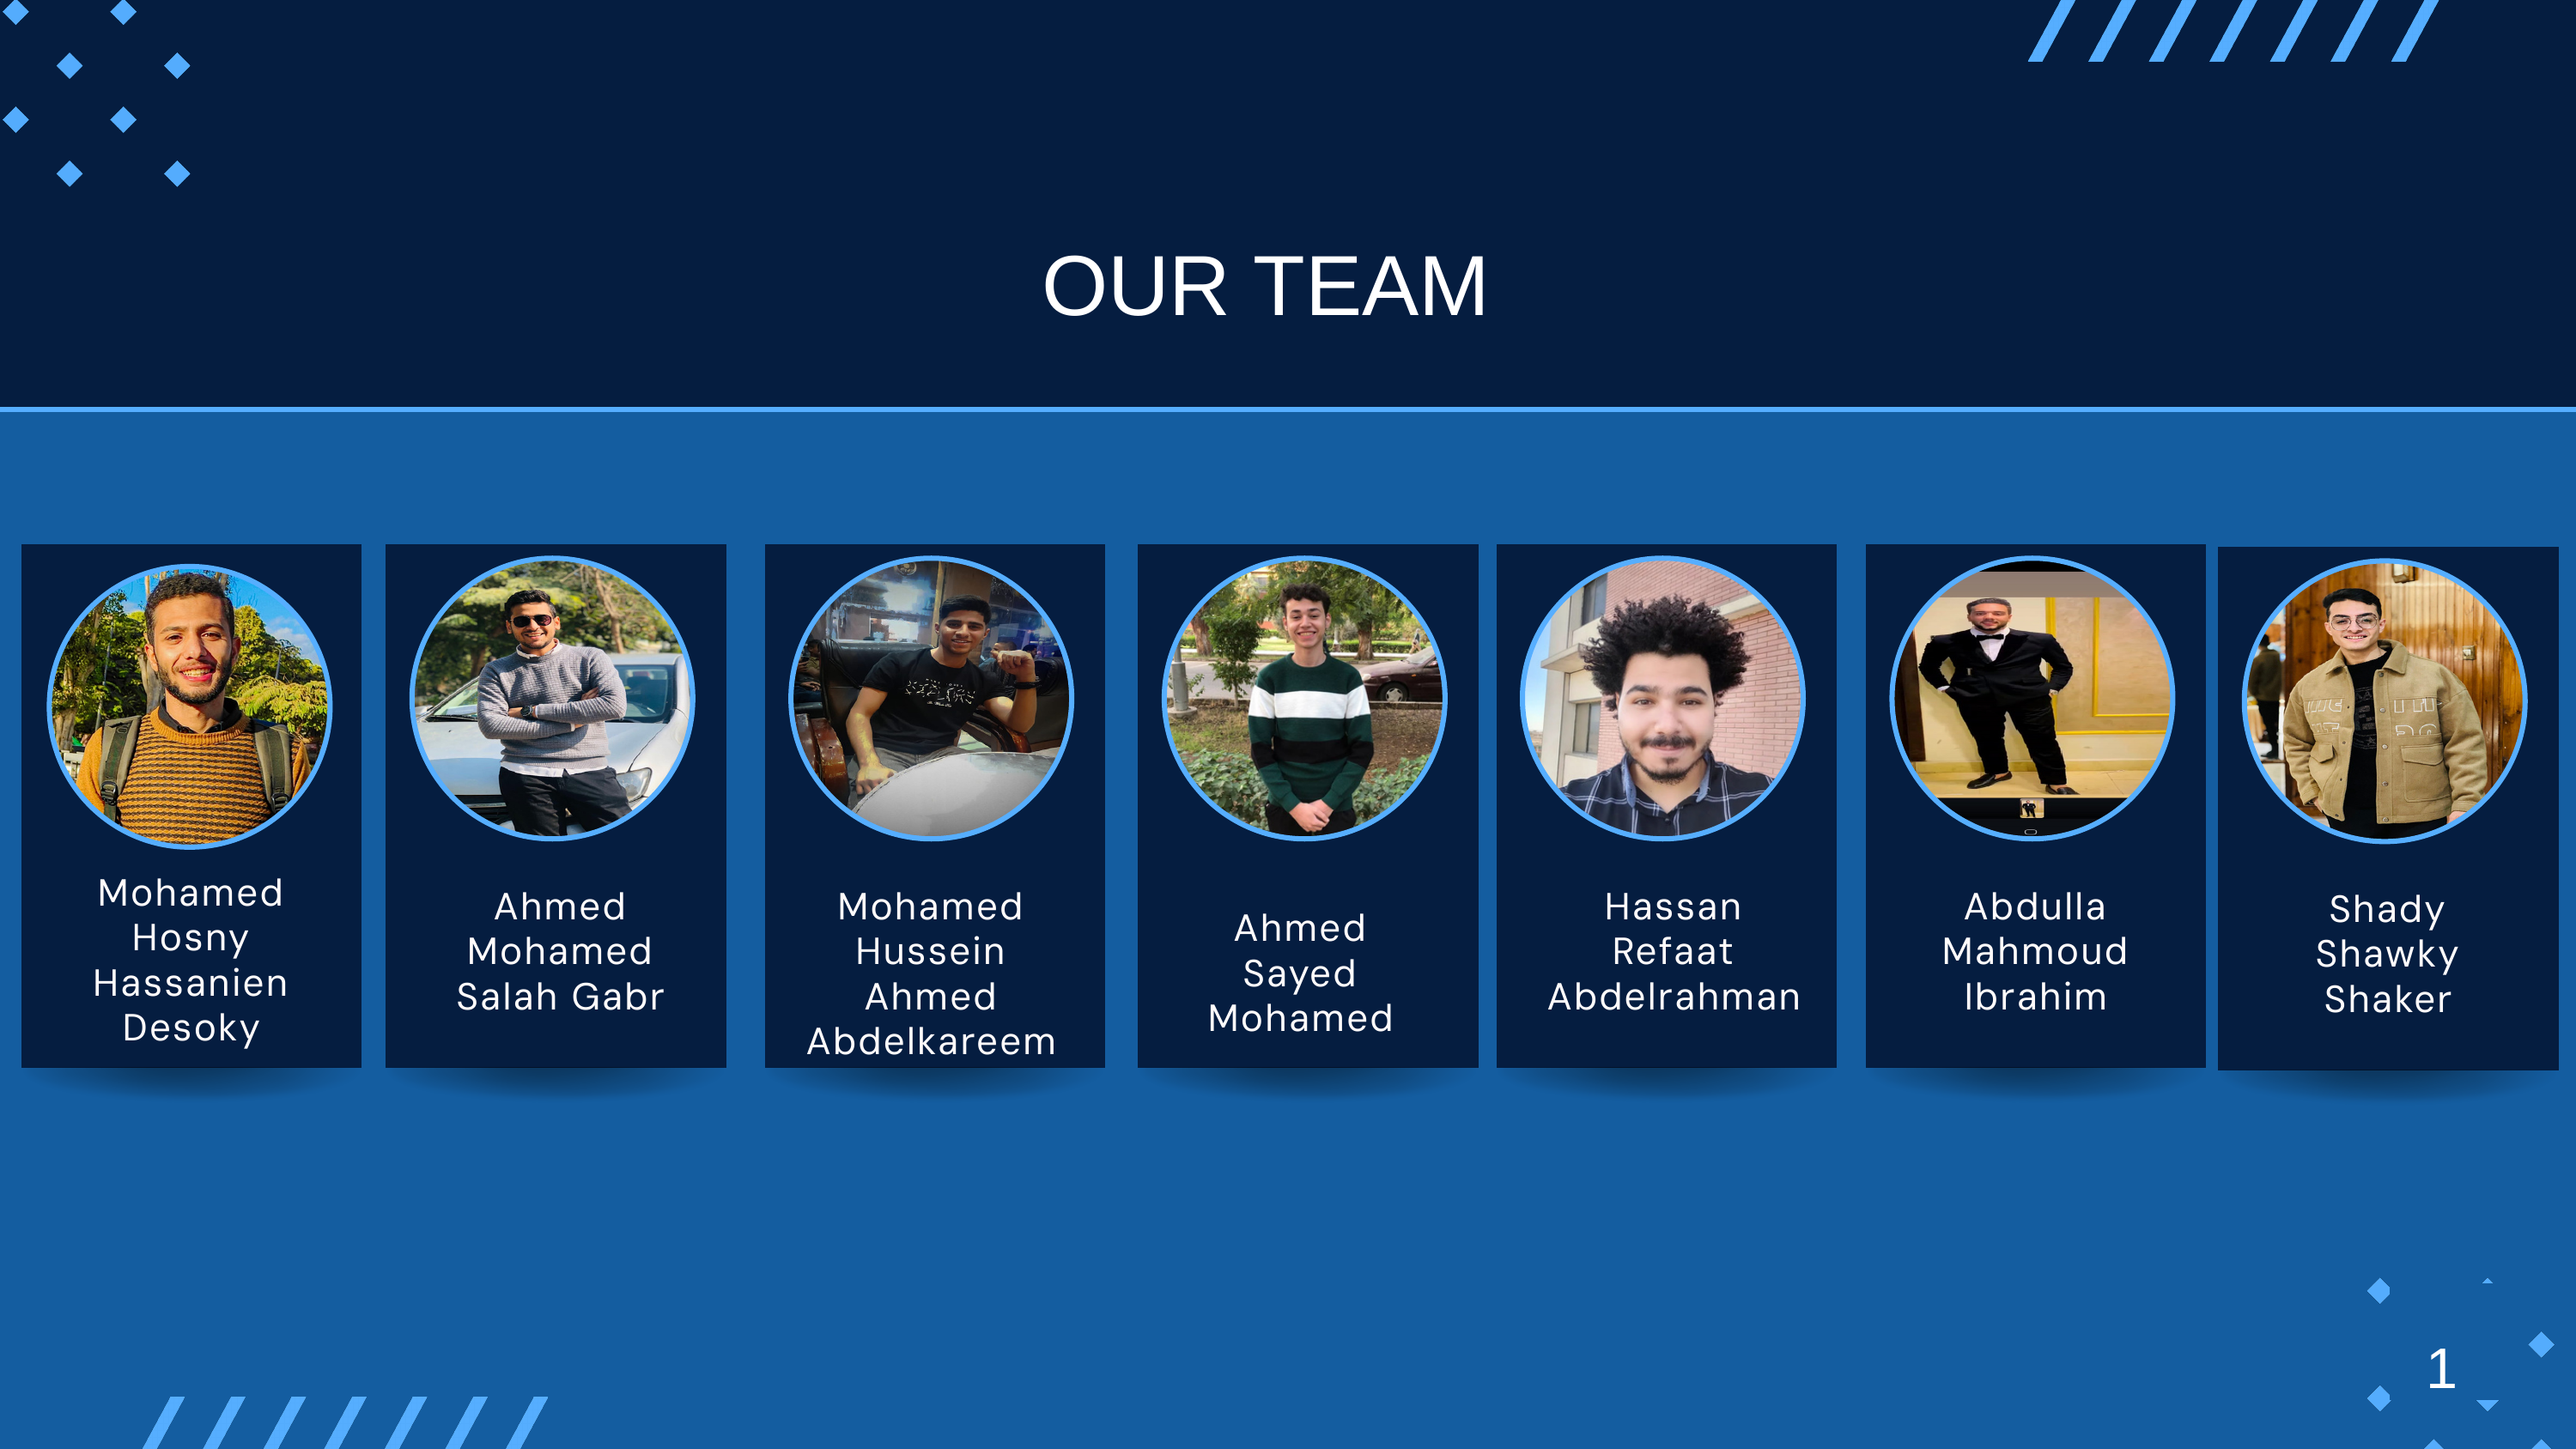

OUR TEAM

Mohamed Hosny Hassanien Desoky
Ahmed Mohamed Salah Gabr
Mohamed Hussein Ahmed Abdelkareem
Hassan Refaat Abdelrahman
Abdulla Mahmoud Ibrahim
Shady Shawky Shaker
Ahmed Sayed Mohamed

1